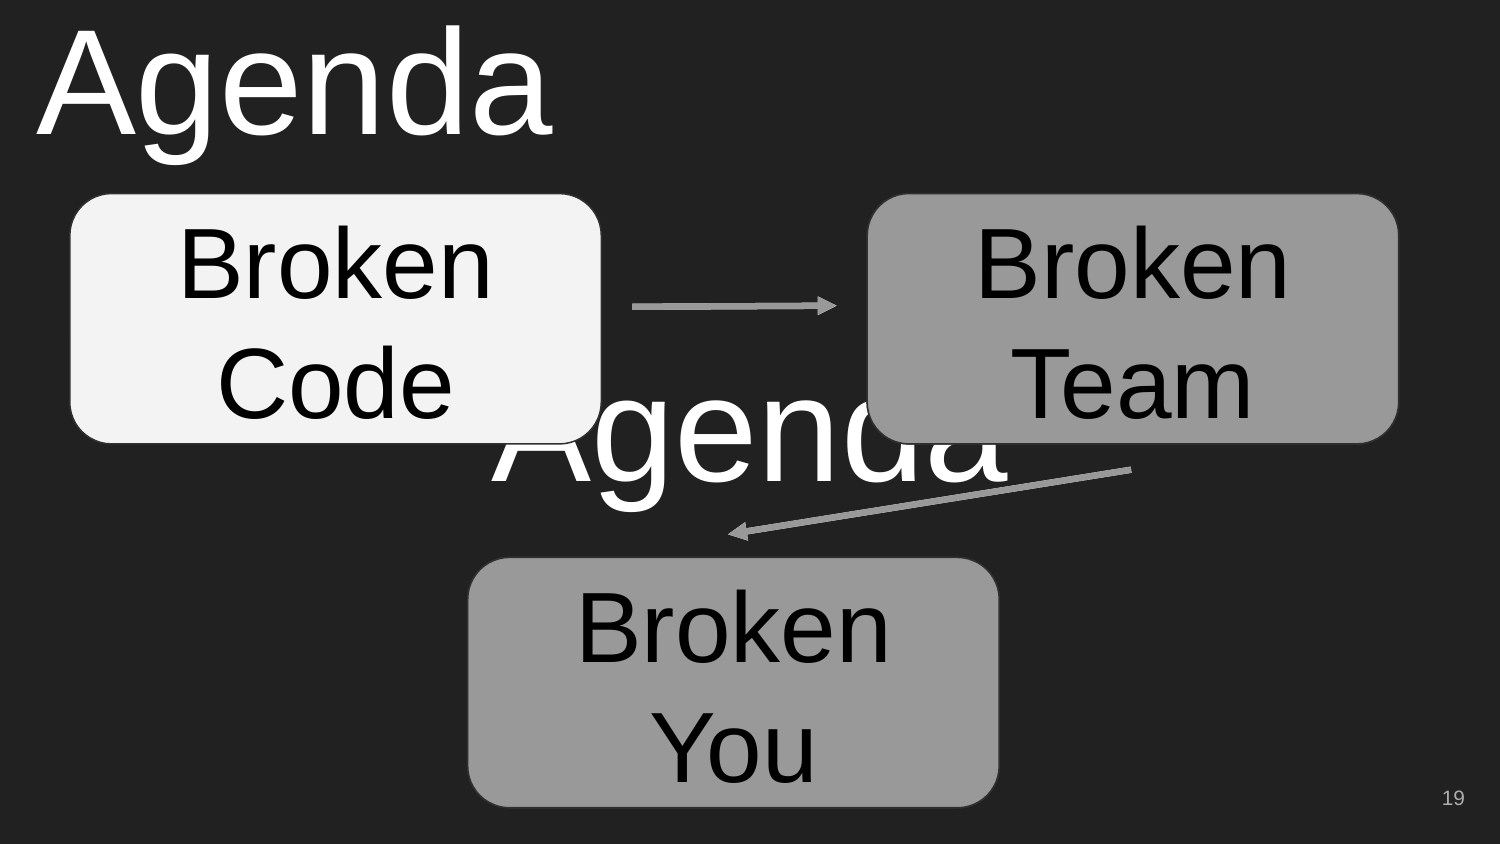

Agenda
Broken Code
Broken Team
Broken Team
# Agenda
Broken You
Broken You
19